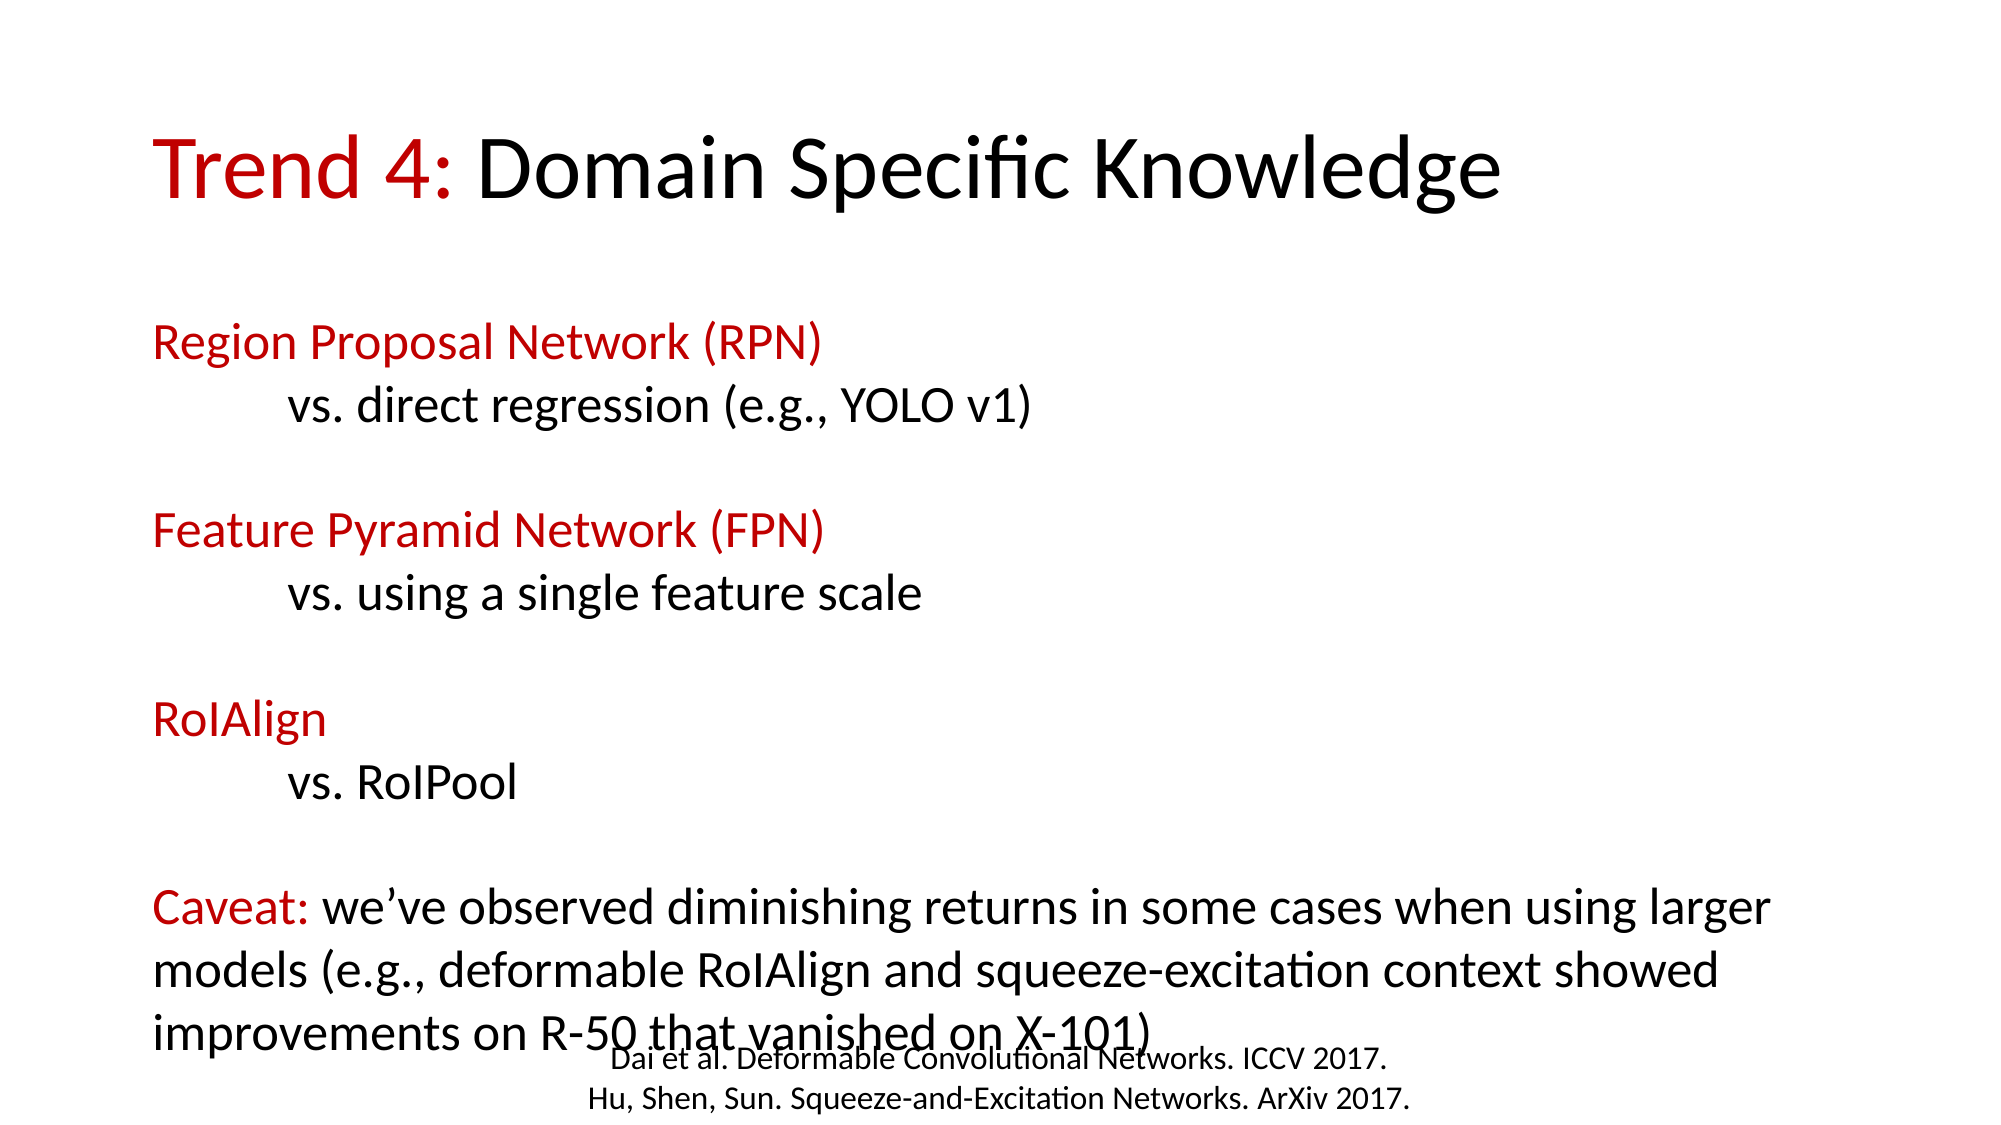

# Trend 4: Domain Specific Knowledge
Region Proposal Network (RPN)
	vs. direct regression (e.g., YOLO v1)

Feature Pyramid Network (FPN)
	vs. using a single feature scale

RoIAlign
	vs. RoIPool

Caveat: we’ve observed diminishing returns in some cases when using larger models (e.g., deformable RoIAlign and squeeze-excitation context showed improvements on R-50 that vanished on X-101)
Dai et al. Deformable Convolutional Networks. ICCV 2017.
Hu, Shen, Sun. Squeeze-and-Excitation Networks. ArXiv 2017.